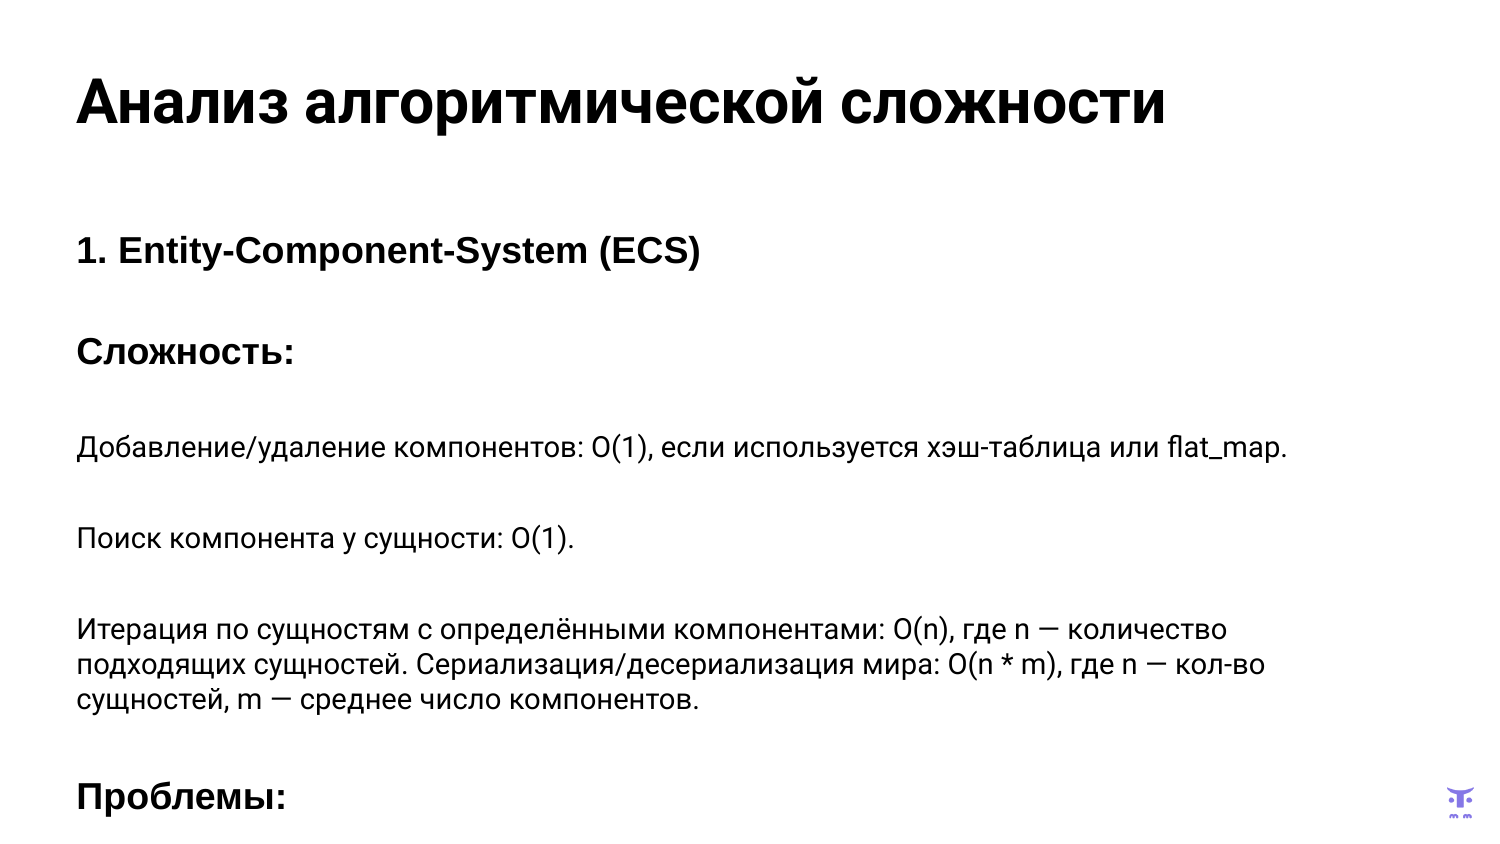

# Анализ алгоритмической сложности
1. Entity-Component-System (ECS)
Сложность:
Добавление/удаление компонентов: O(1), если используется хэш-таблица или flat_map.
Поиск компонента у сущности: O(1).
Итерация по сущностям с определёнными компонентами: O(n), где n — количество подходящих сущностей. Сериализация/десериализация мира: O(n * m), где n — кол-во сущностей, m — среднее число компонентов.
Проблемы:
При большом количестве компонентов на сущность может возникнуть проблема кэширования данных.
Использование полиморфизма (dynamic_cast) снижает производительность.